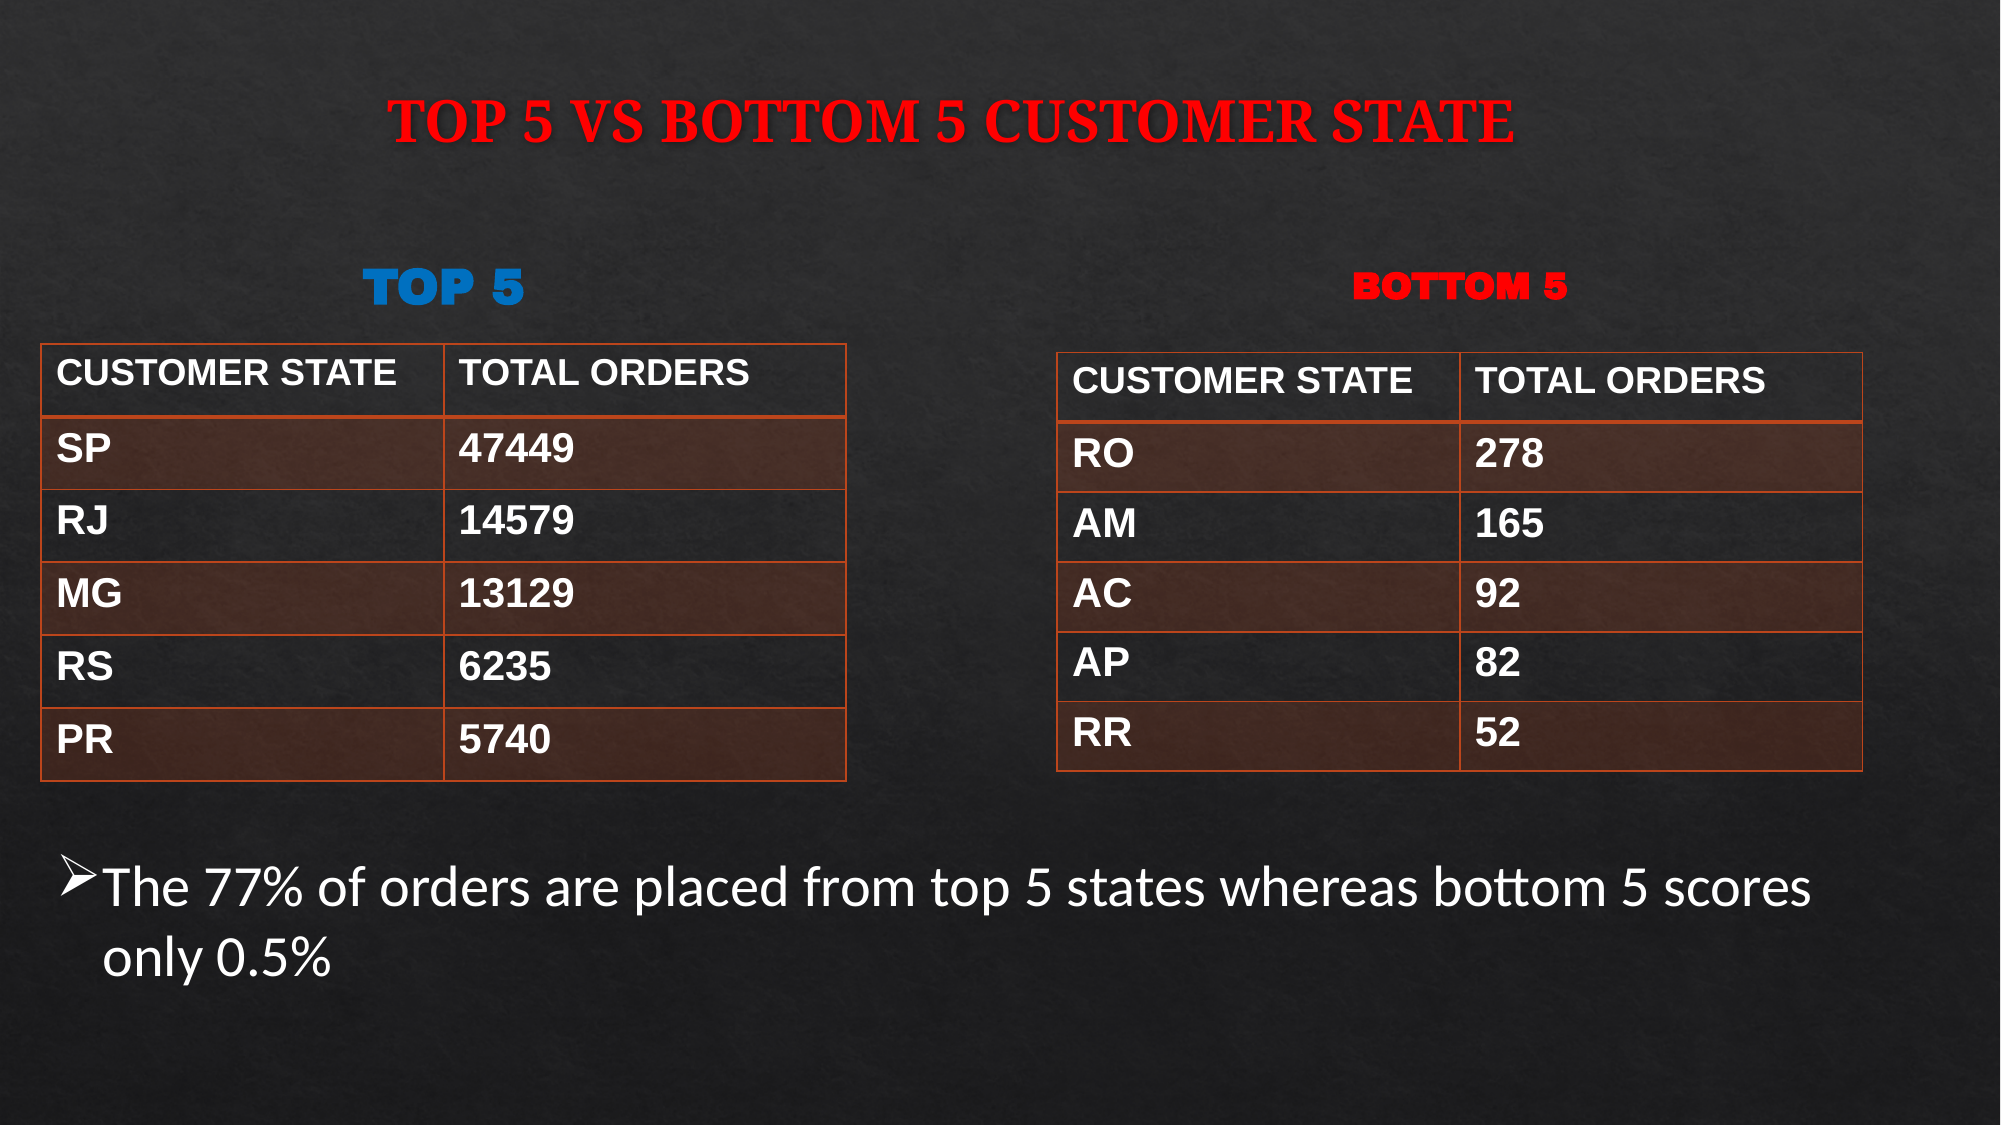

# TOP 5 VS BOTTOM 5 CUSTOMER STATE
TOP 5
BOTTOM 5
| CUSTOMER STATE | TOTAL ORDERS |
| --- | --- |
| SP | 47449 |
| RJ | 14579 |
| MG | 13129 |
| RS | 6235 |
| PR | 5740 |
| CUSTOMER STATE | TOTAL ORDERS |
| --- | --- |
| RO | 278 |
| AM | 165 |
| AC | 92 |
| AP | 82 |
| RR | 52 |
The 77% of orders are placed from top 5 states whereas bottom 5 scores only 0.5%